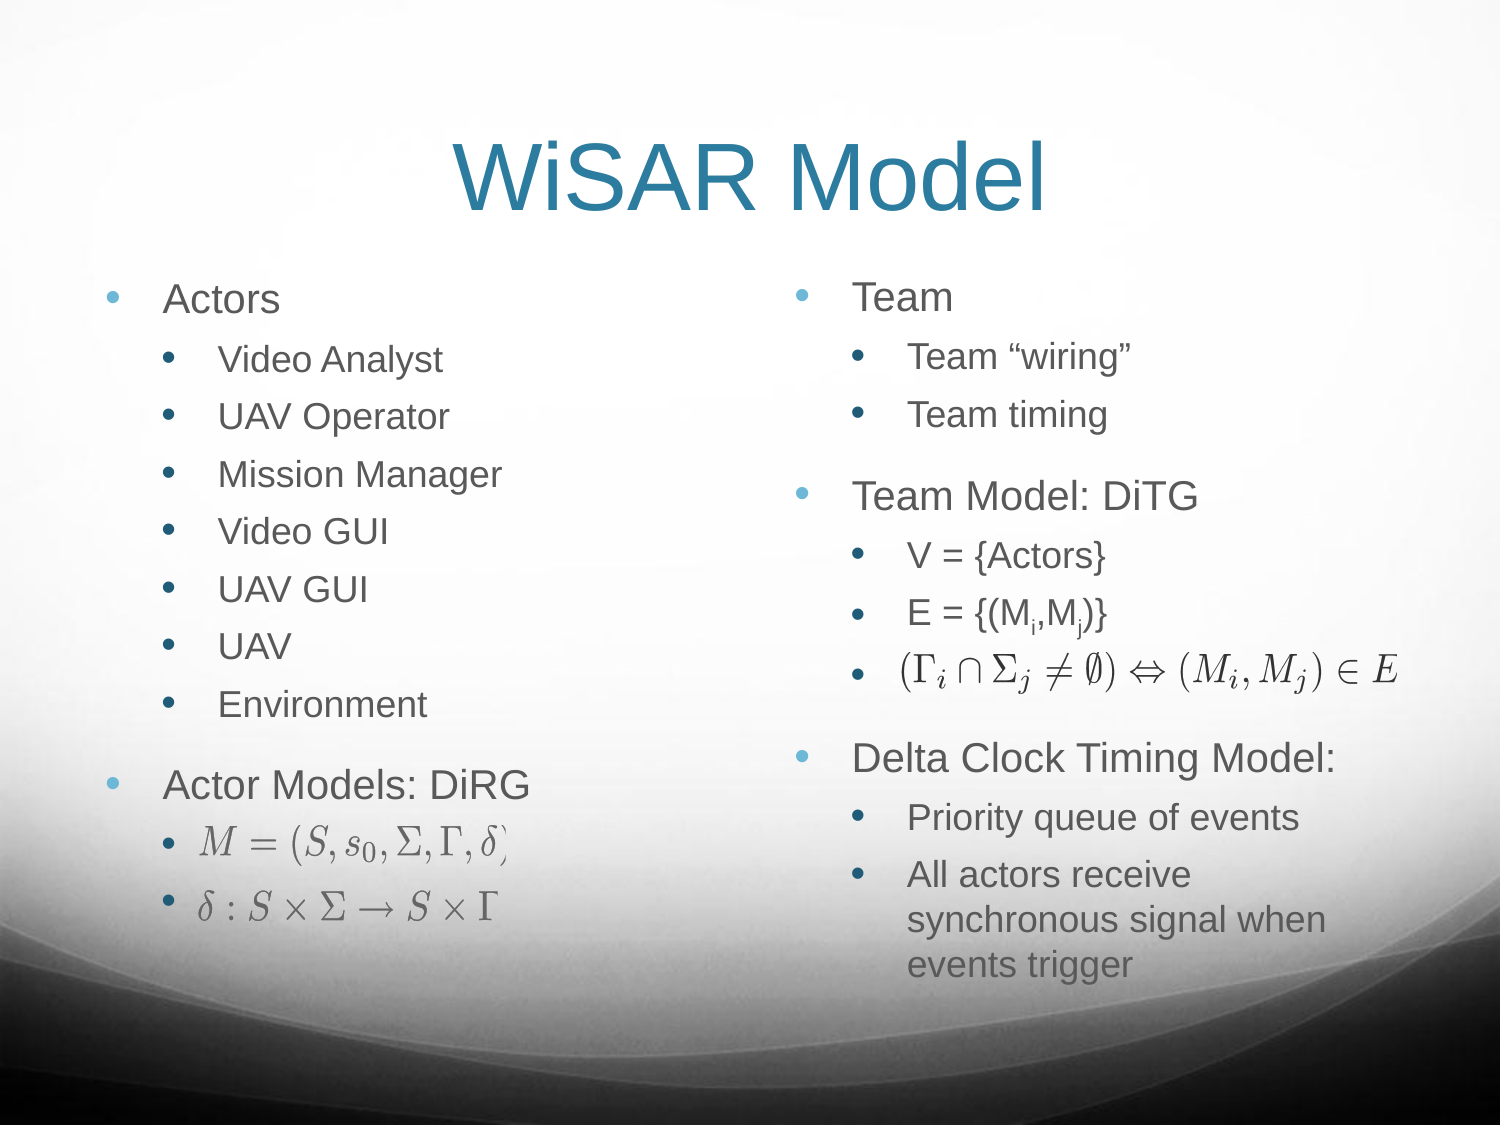

# WiSAR Model
Team
Team “wiring”
Team timing
Team Model: DiTG
V = {Actors}
E = {(Mi,Mj)}

Delta Clock Timing Model:
Priority queue of events
All actors receive synchronous signal when events trigger
Actors
Video Analyst
UAV Operator
Mission Manager
Video GUI
UAV GUI
UAV
Environment
Actor Models: DiRG